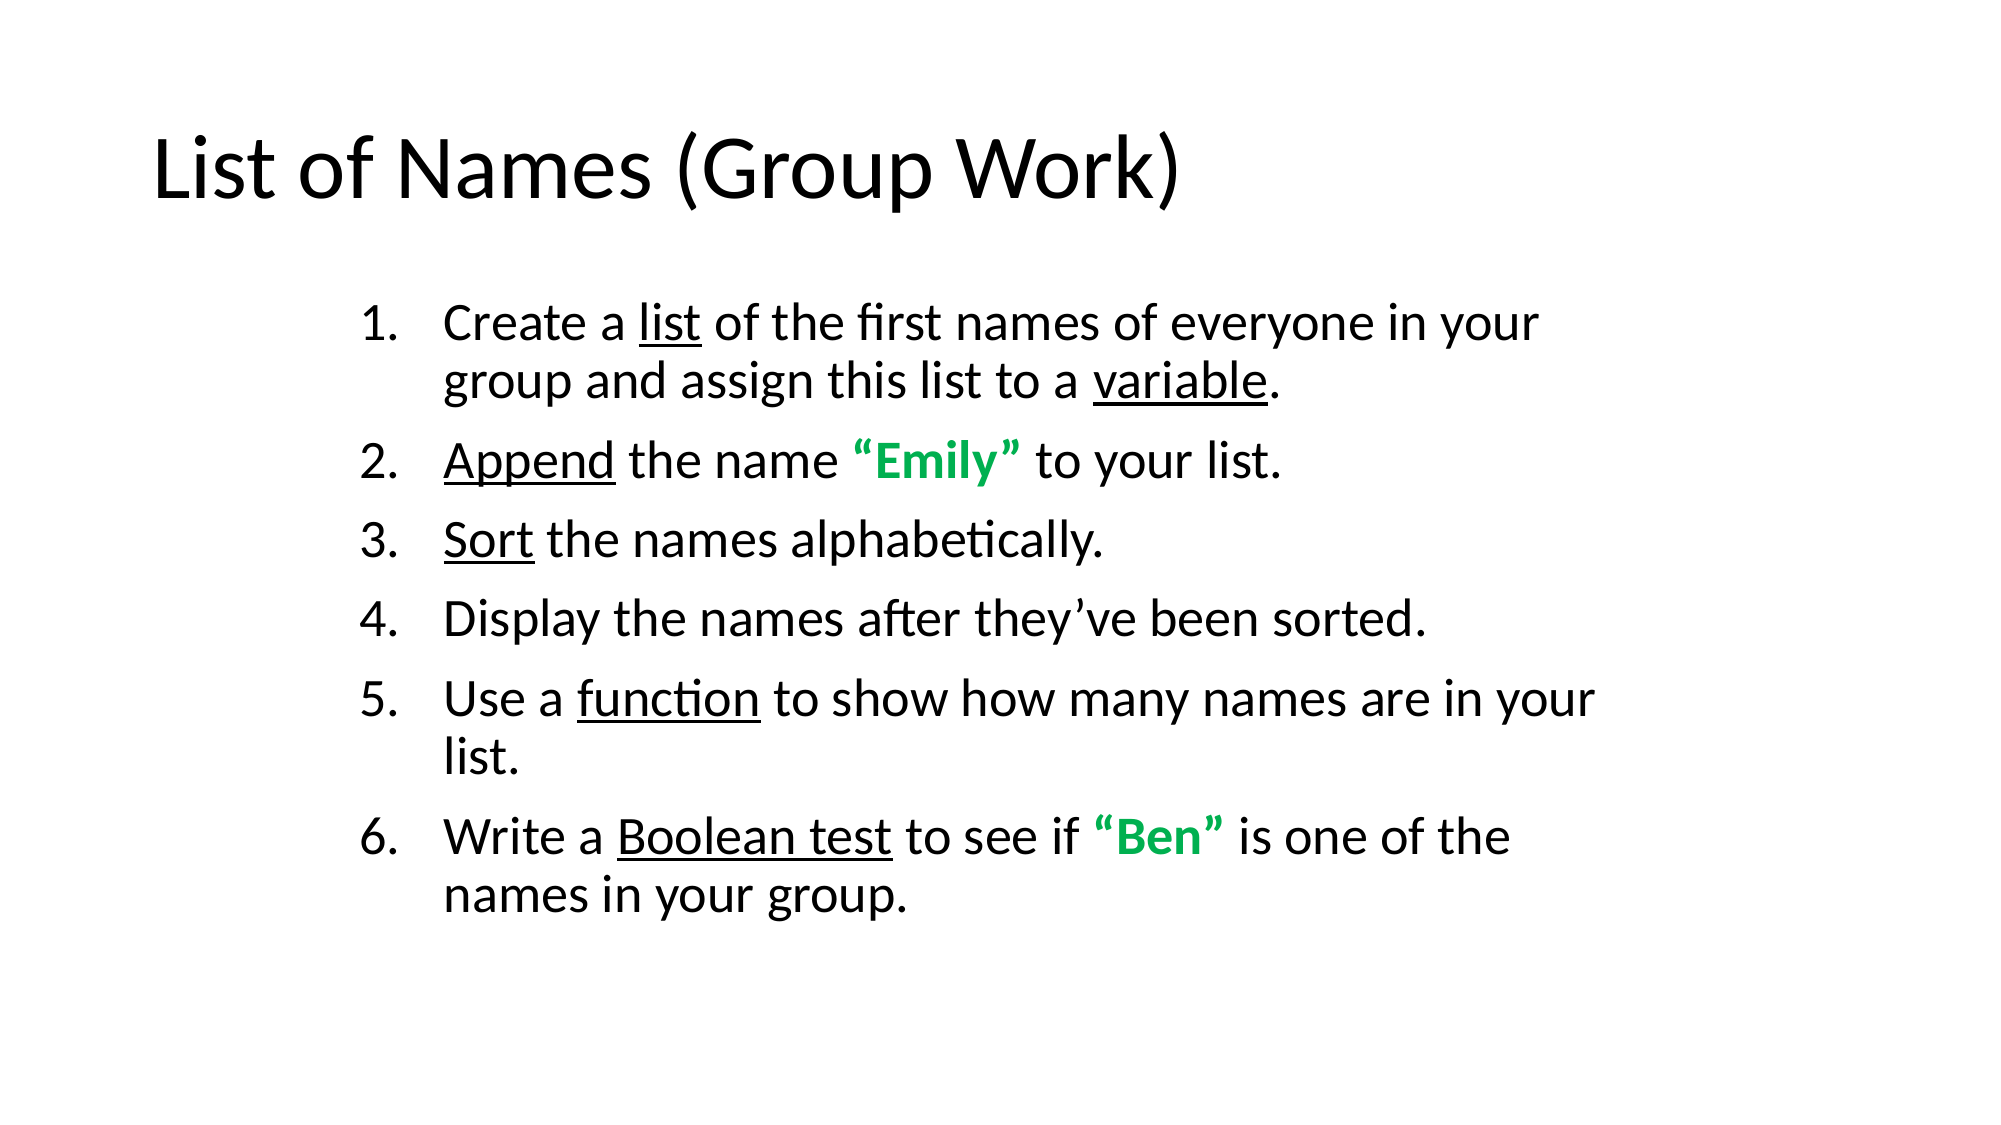

# List of Names (Group Work)
Create a list of the first names of everyone in your group and assign this list to a variable.
Append the name “Emily” to your list.
Sort the names alphabetically.
Display the names after they’ve been sorted.
Use a function to show how many names are in your list.
Write a Boolean test to see if “Ben” is one of the names in your group.